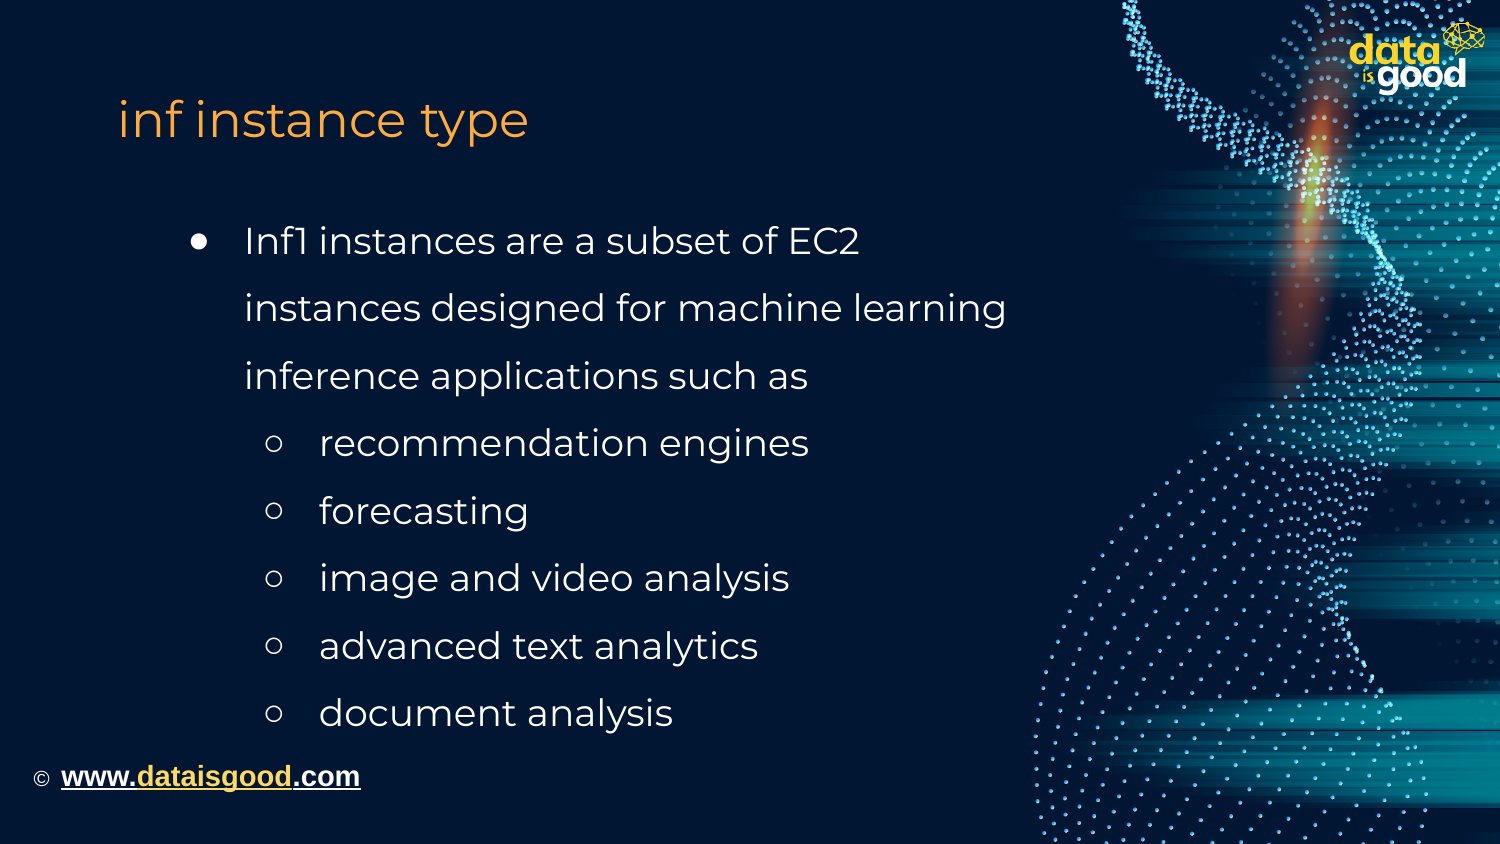

# inf instance type
Inf1 instances are a subset of EC2 instances designed for machine learning inference applications such as
recommendation engines
forecasting
image and video analysis
advanced text analytics
document analysis